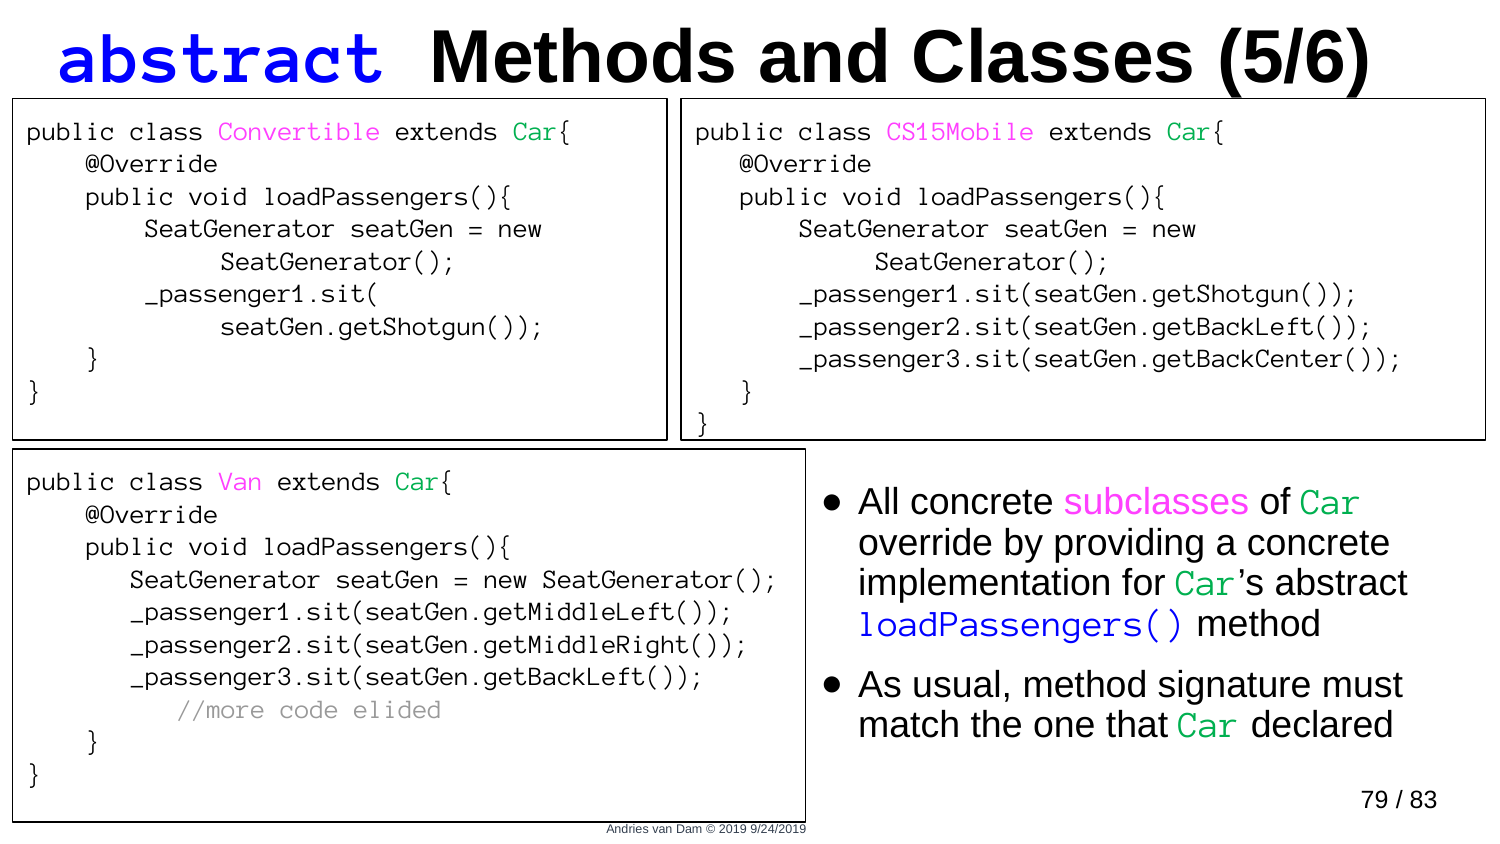

# abstract Methods and Classes (5/6)
public class Convertible extends Car{
    @Override
    public void loadPassengers(){
        SeatGenerator seatGen = new 	   	   SeatGenerator();
        _passenger1.sit(
	   seatGen.getShotgun());
    }
}
public class CS15Mobile extends Car{
   @Override
   public void loadPassengers(){
       SeatGenerator seatGen = new 	  	  	  SeatGenerator();
       _passenger1.sit(seatGen.getShotgun());
       _passenger2.sit(seatGen.getBackLeft());
       _passenger3.sit(seatGen.getBackCenter());
   }
}
public class Van extends Car{
    @Override
    public void loadPassengers(){
       SeatGenerator seatGen = new SeatGenerator();
       _passenger1.sit(seatGen.getMiddleLeft());
       _passenger2.sit(seatGen.getMiddleRight());
       _passenger3.sit(seatGen.getBackLeft());
	//more code elided
    }
}
All concrete subclasses of Car override by providing a concrete implementation for Car’s abstract loadPassengers() method
As usual, method signature must match the one that Car declared